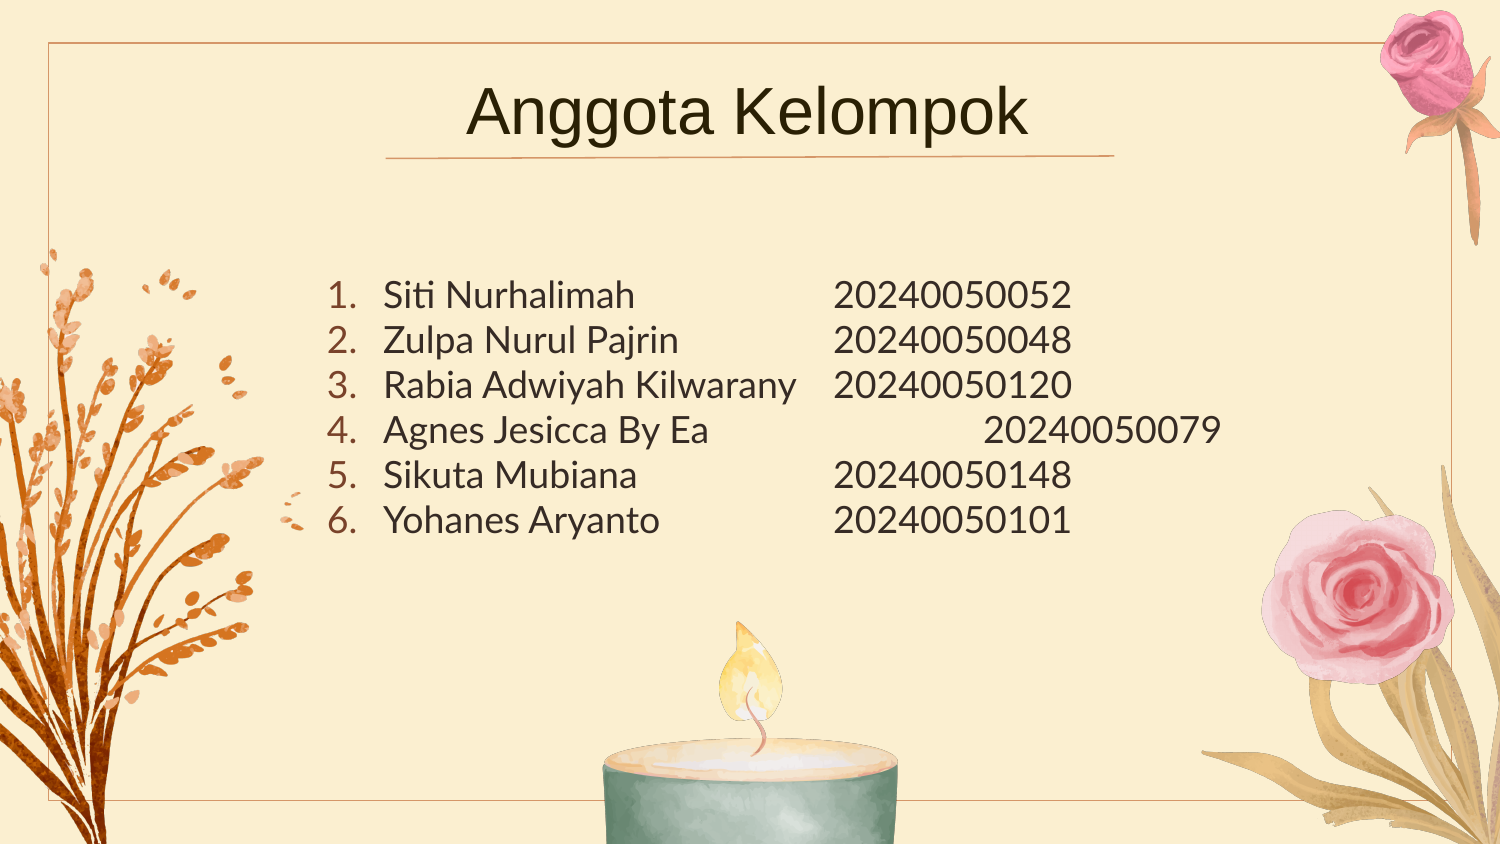

# Anggota Kelompok
Siti Nurhalimah		20240050052
Zulpa Nurul Pajrin		20240050048
Rabia Adwiyah Kilwarany	20240050120
Agnes Jesicca By Ea		20240050079
Sikuta Mubiana		20240050148
Yohanes Aryanto		20240050101